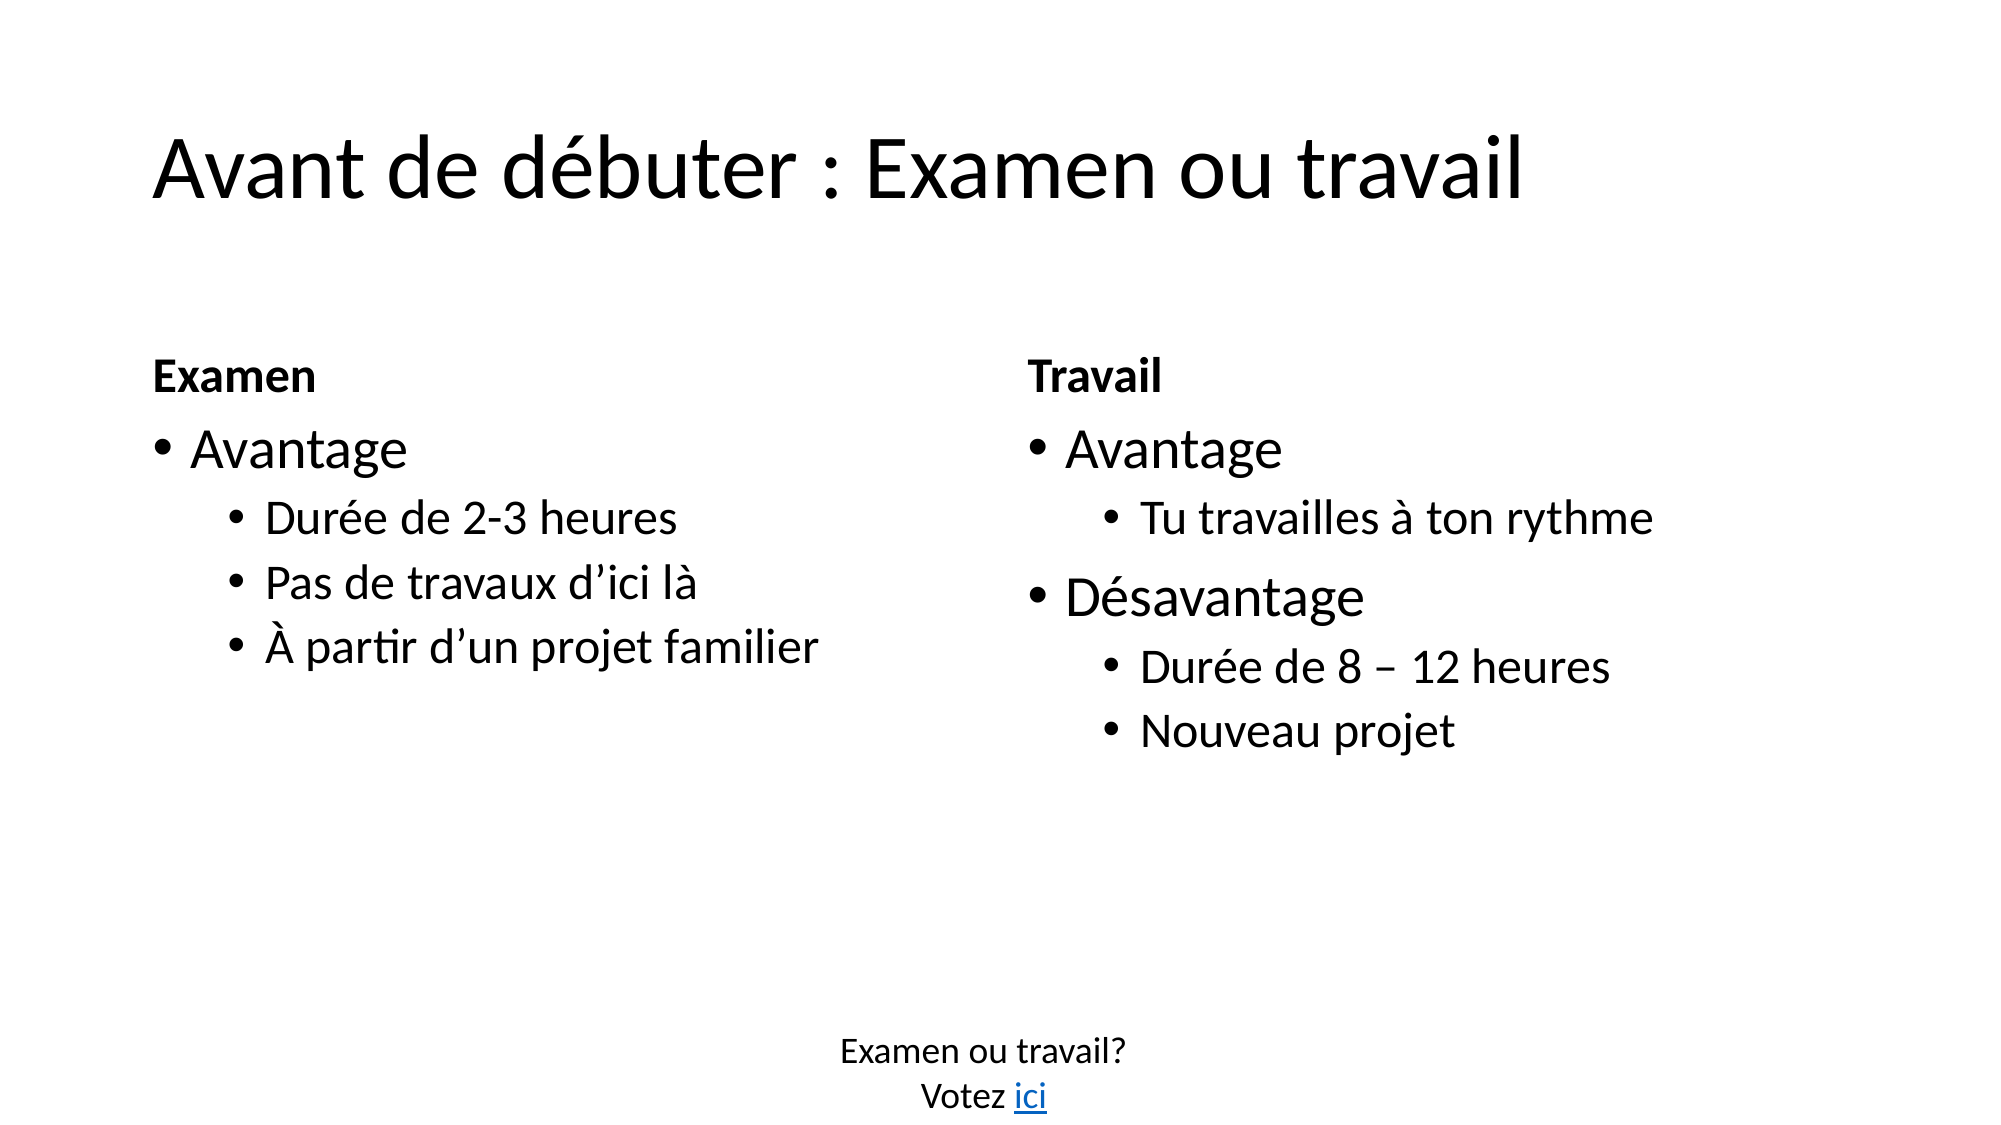

# Avant de débuter : Examen ou travail
Examen
Travail
Avantage
Durée de 2-3 heures
Pas de travaux d’ici là
À partir d’un projet familier
Avantage
Tu travailles à ton rythme
Désavantage
Durée de 8 – 12 heures
Nouveau projet
Examen ou travail?
Votez ici